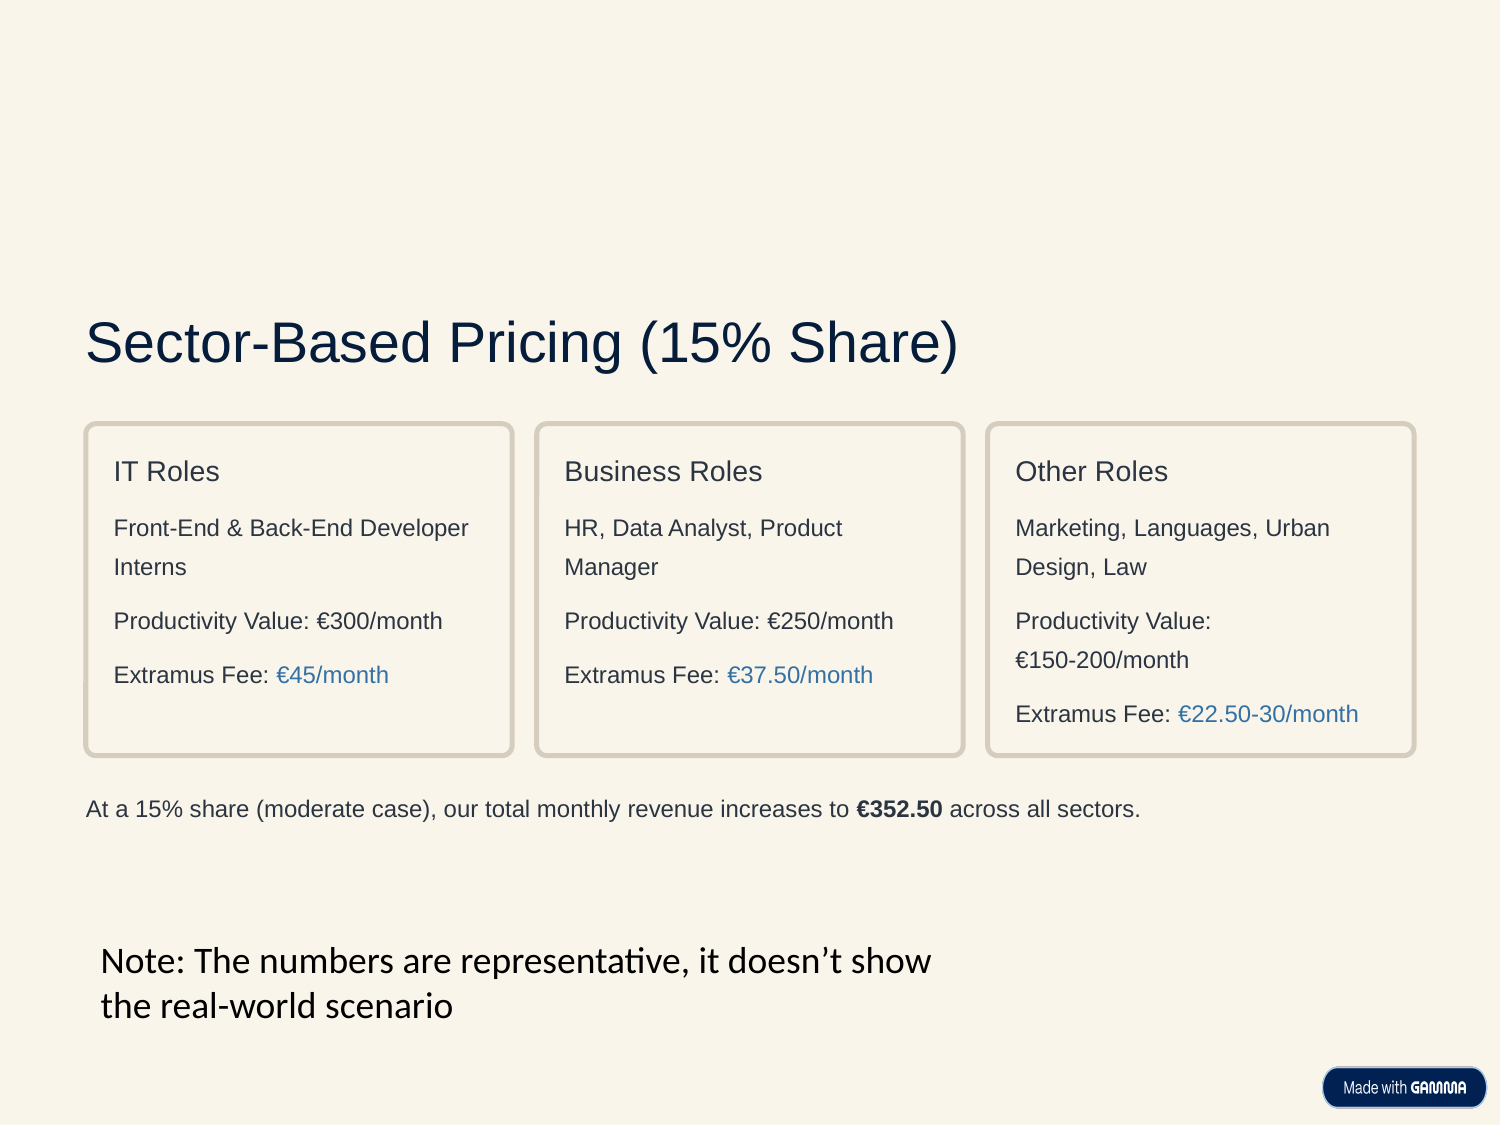

Sector-Based Pricing (15% Share)

IT Roles
Business Roles
Other Roles
Front-End & Back-End Developer Interns
HR, Data Analyst, Product Manager
Marketing, Languages, Urban Design, Law
Productivity Value: €300/month
Productivity Value: €250/month
Productivity Value: €150-200/month
Extramus Fee: €45/month
Extramus Fee: €37.50/month
Extramus Fee: €22.50-30/month
At a 15% share (moderate case), our total monthly revenue increases to €352.50 across all sectors.
Note: The numbers are representative, it doesn’t show the real-world scenario